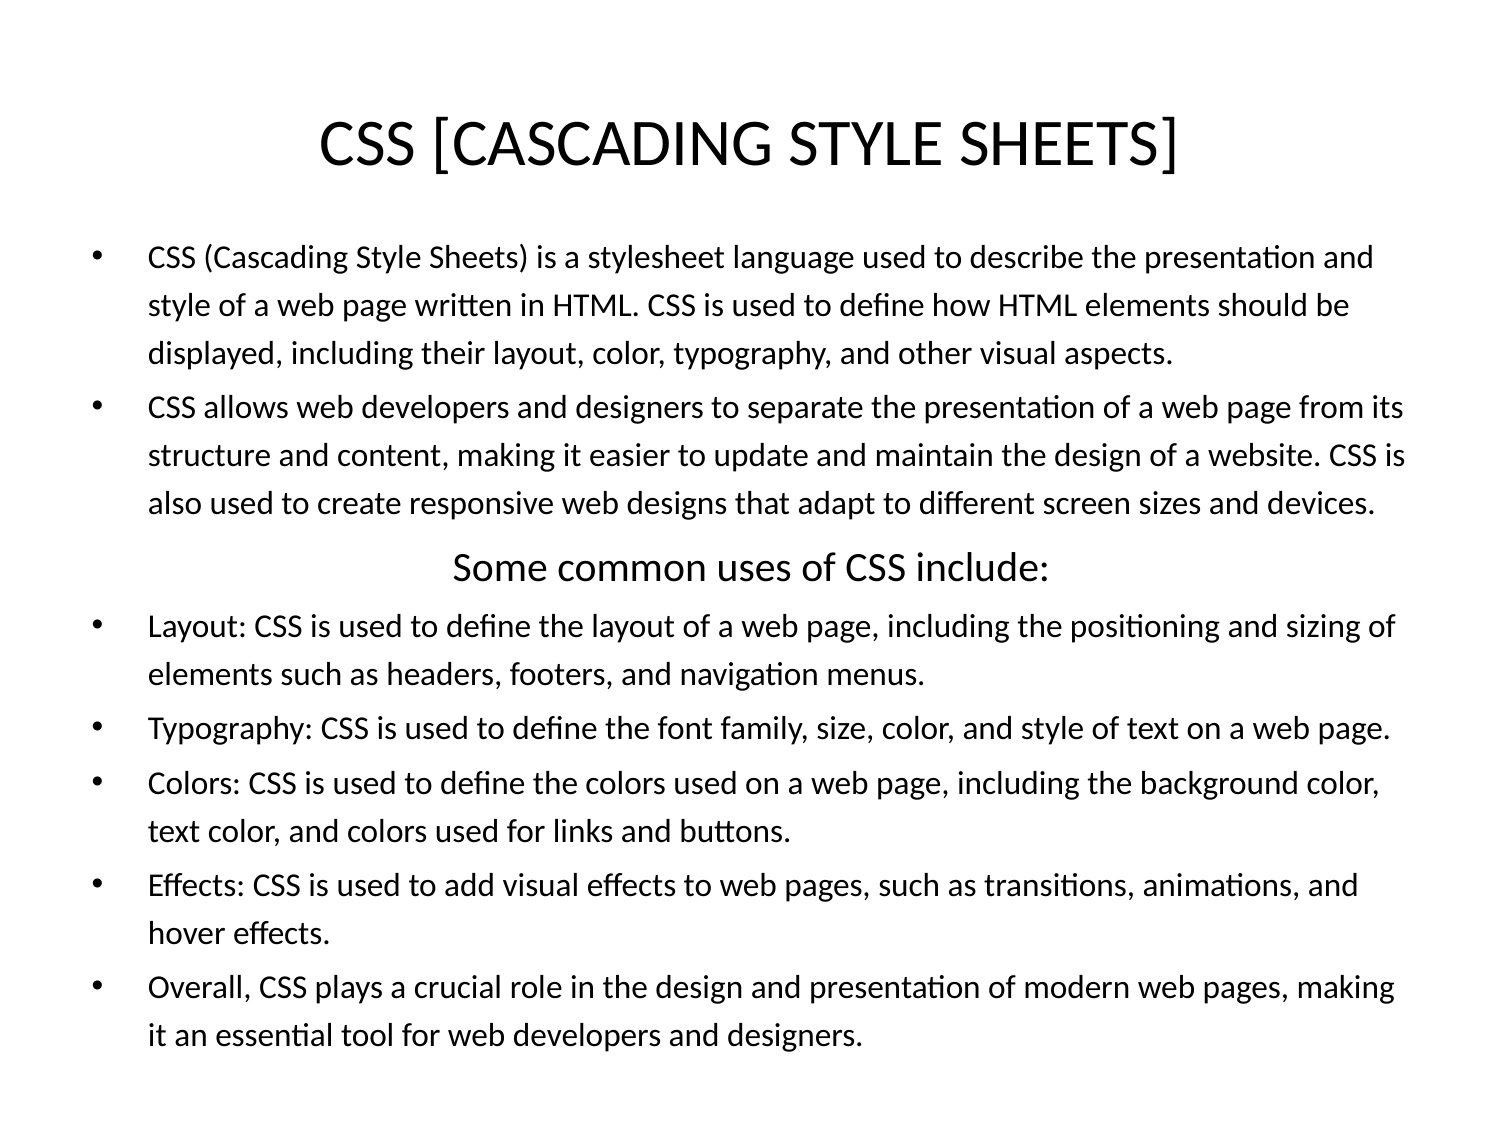

# CSS [CASCADING STYLE SHEETS]
CSS (Cascading Style Sheets) is a stylesheet language used to describe the presentation and style of a web page written in HTML. CSS is used to define how HTML elements should be displayed, including their layout, color, typography, and other visual aspects.
CSS allows web developers and designers to separate the presentation of a web page from its structure and content, making it easier to update and maintain the design of a website. CSS is also used to create responsive web designs that adapt to different screen sizes and devices.
Some common uses of CSS include:
Layout: CSS is used to define the layout of a web page, including the positioning and sizing of elements such as headers, footers, and navigation menus.
Typography: CSS is used to define the font family, size, color, and style of text on a web page.
Colors: CSS is used to define the colors used on a web page, including the background color, text color, and colors used for links and buttons.
Effects: CSS is used to add visual effects to web pages, such as transitions, animations, and hover effects.
Overall, CSS plays a crucial role in the design and presentation of modern web pages, making it an essential tool for web developers and designers.